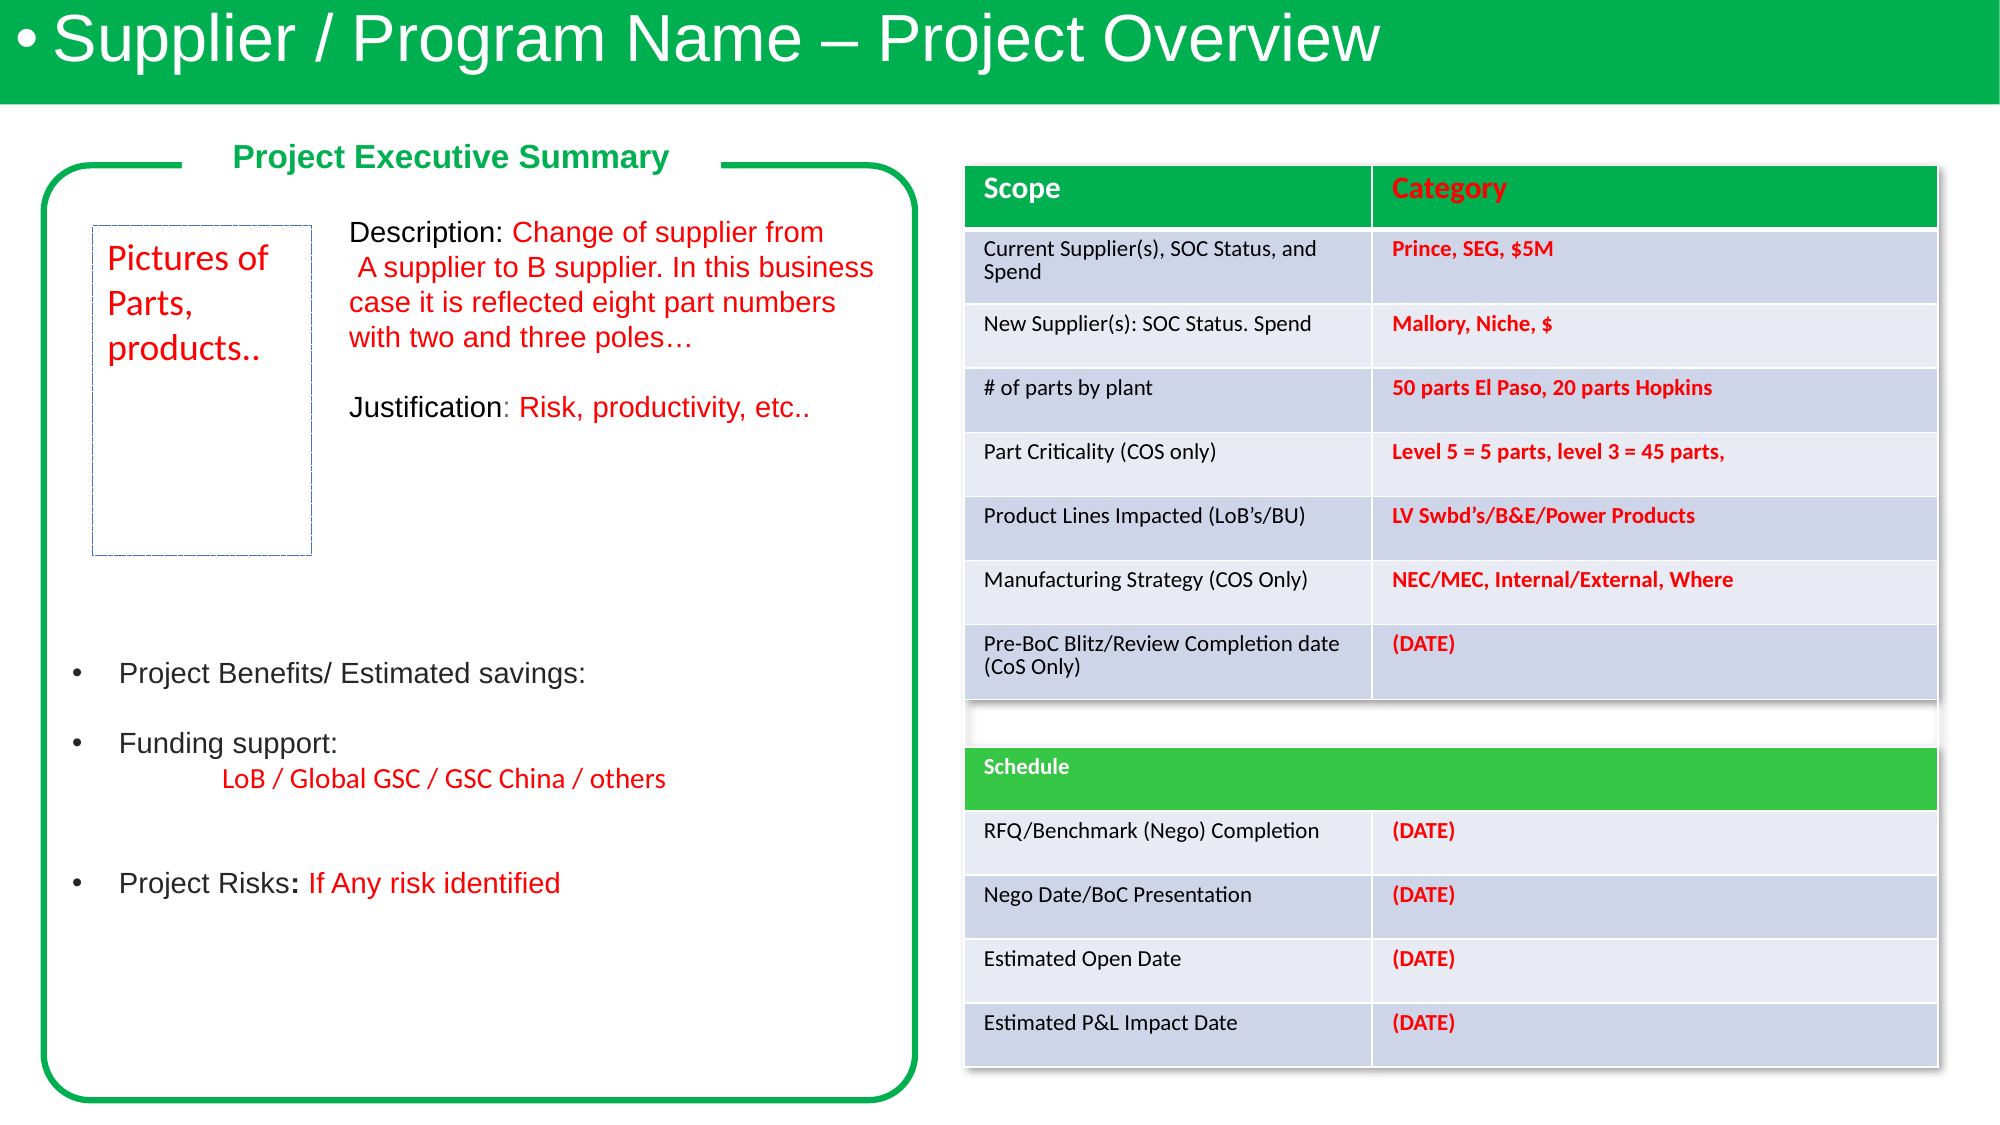

Supplier / Program Name – Project Overview

Project Executive Summary

| Scope | Category |
| --- | --- |
| Current Supplier(s), SOC Status, and Spend | Prince, SEG, $5M |
| New Supplier(s): SOC Status. Spend | Mallory, Niche, $ |
| # of parts by plant | 50 parts El Paso, 20 parts Hopkins |
| Part Criticality (COS only) | Level 5 = 5 parts, level 3 = 45 parts, |
| Product Lines Impacted (LoB’s/BU) | LV Swbd’s/B&E/Power Products |
| Manufacturing Strategy (COS Only) | NEC/MEC, Internal/External, Where |
| Pre-BoC Blitz/Review Completion date (CoS Only) | (DATE) |
|  |  |
| Schedule |  |
| RFQ/Benchmark (Nego) Completion | (DATE) |
| Nego Date/BoC Presentation | (DATE) |
| Estimated Open Date | (DATE) |
| Estimated P&L Impact Date | (DATE) |
Description: Change of supplier from
 A supplier to B supplier. In this business
case it is reflected eight part numbers
with two and three poles…

Justification: Risk, productivity, etc..

Pictures of Parts, products..

Project Benefits/ Estimated savings:

Funding support:
	LoB / Global GSC / GSC China / others

Project Risks: If Any risk identified